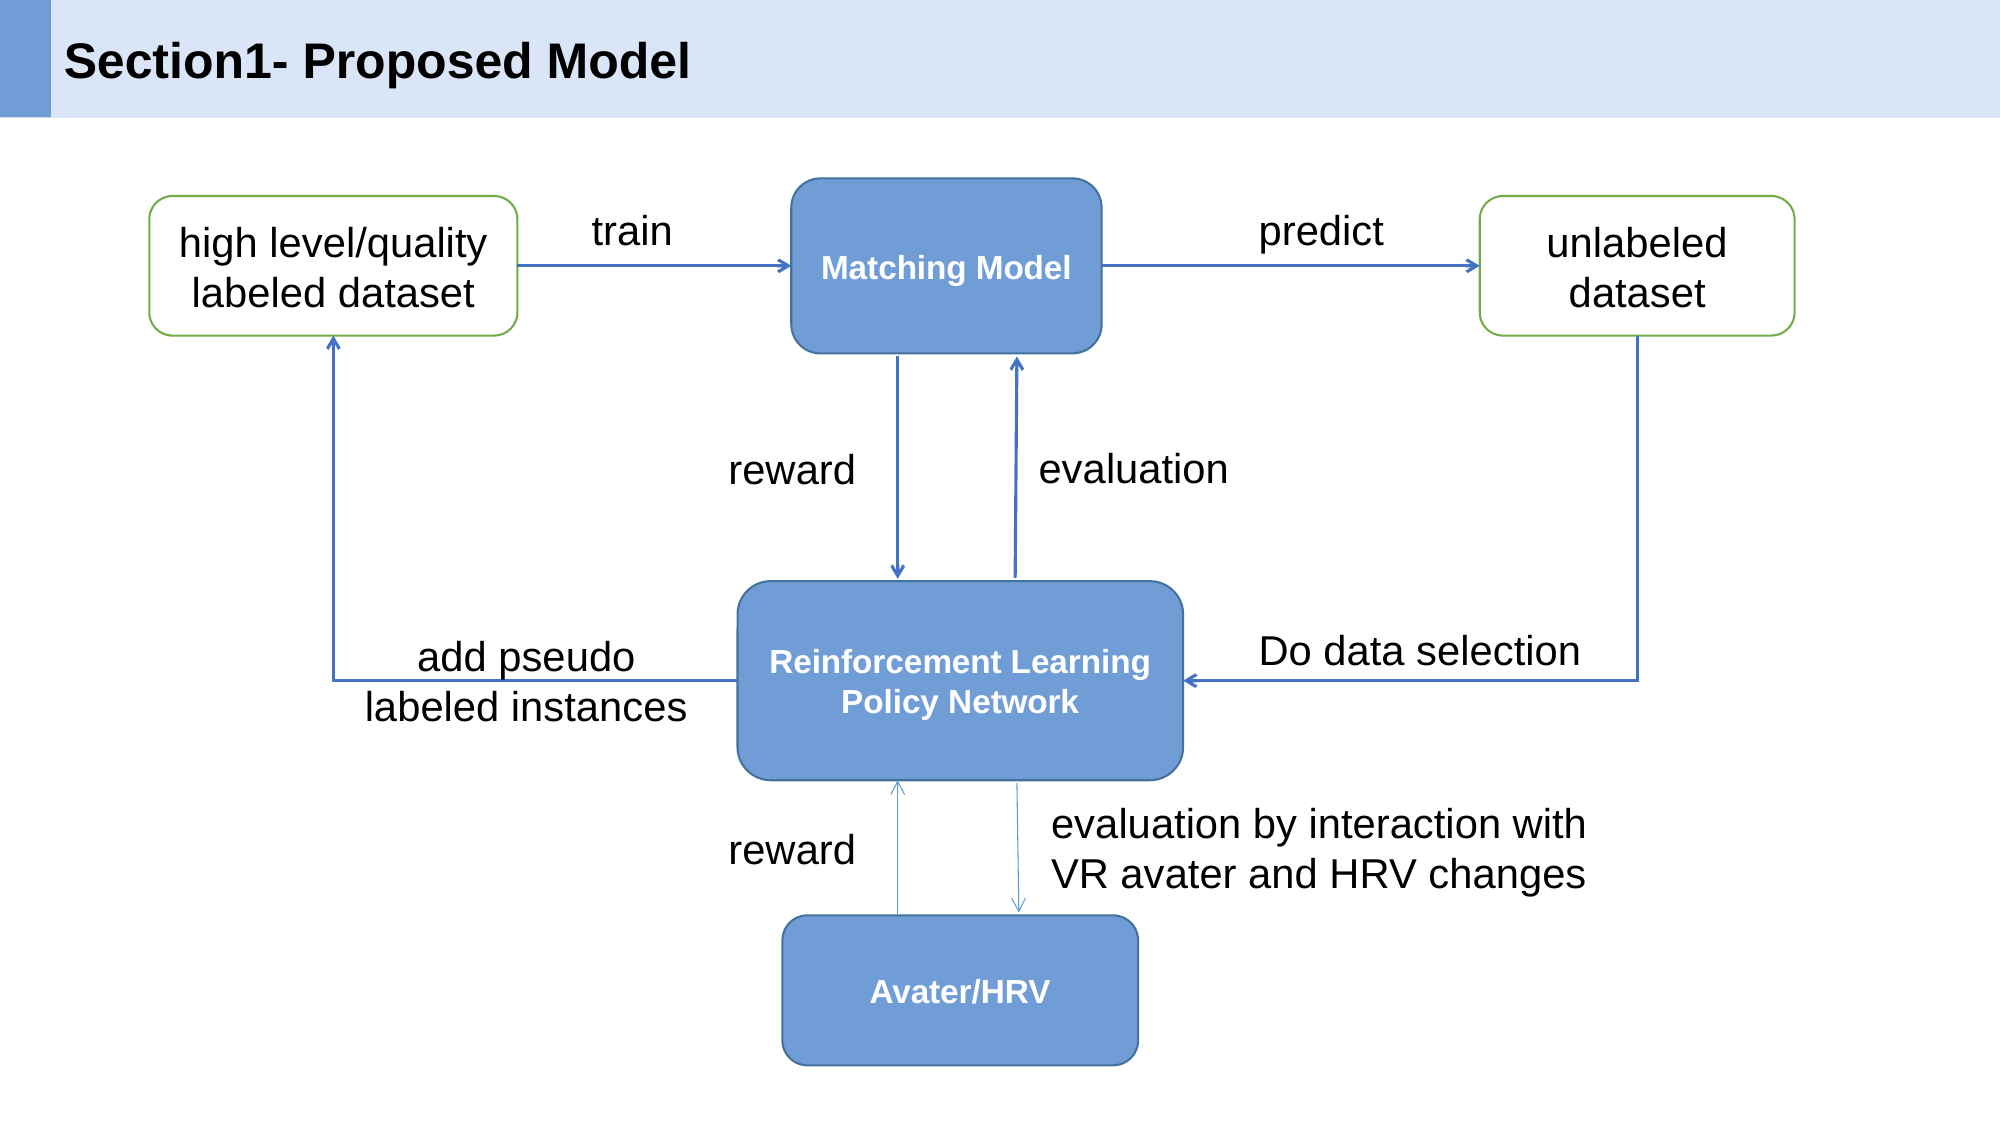

Section1- Proposed Model
Matching Model
high level/quality
labeled dataset
train
predict
unlabeled dataset
evaluation
reward
Reinforcement Learning Policy Network
Do data selection
add pseudo
labeled instances
evaluation by interaction with
VR avater and HRV changes
reward
Avater/HRV